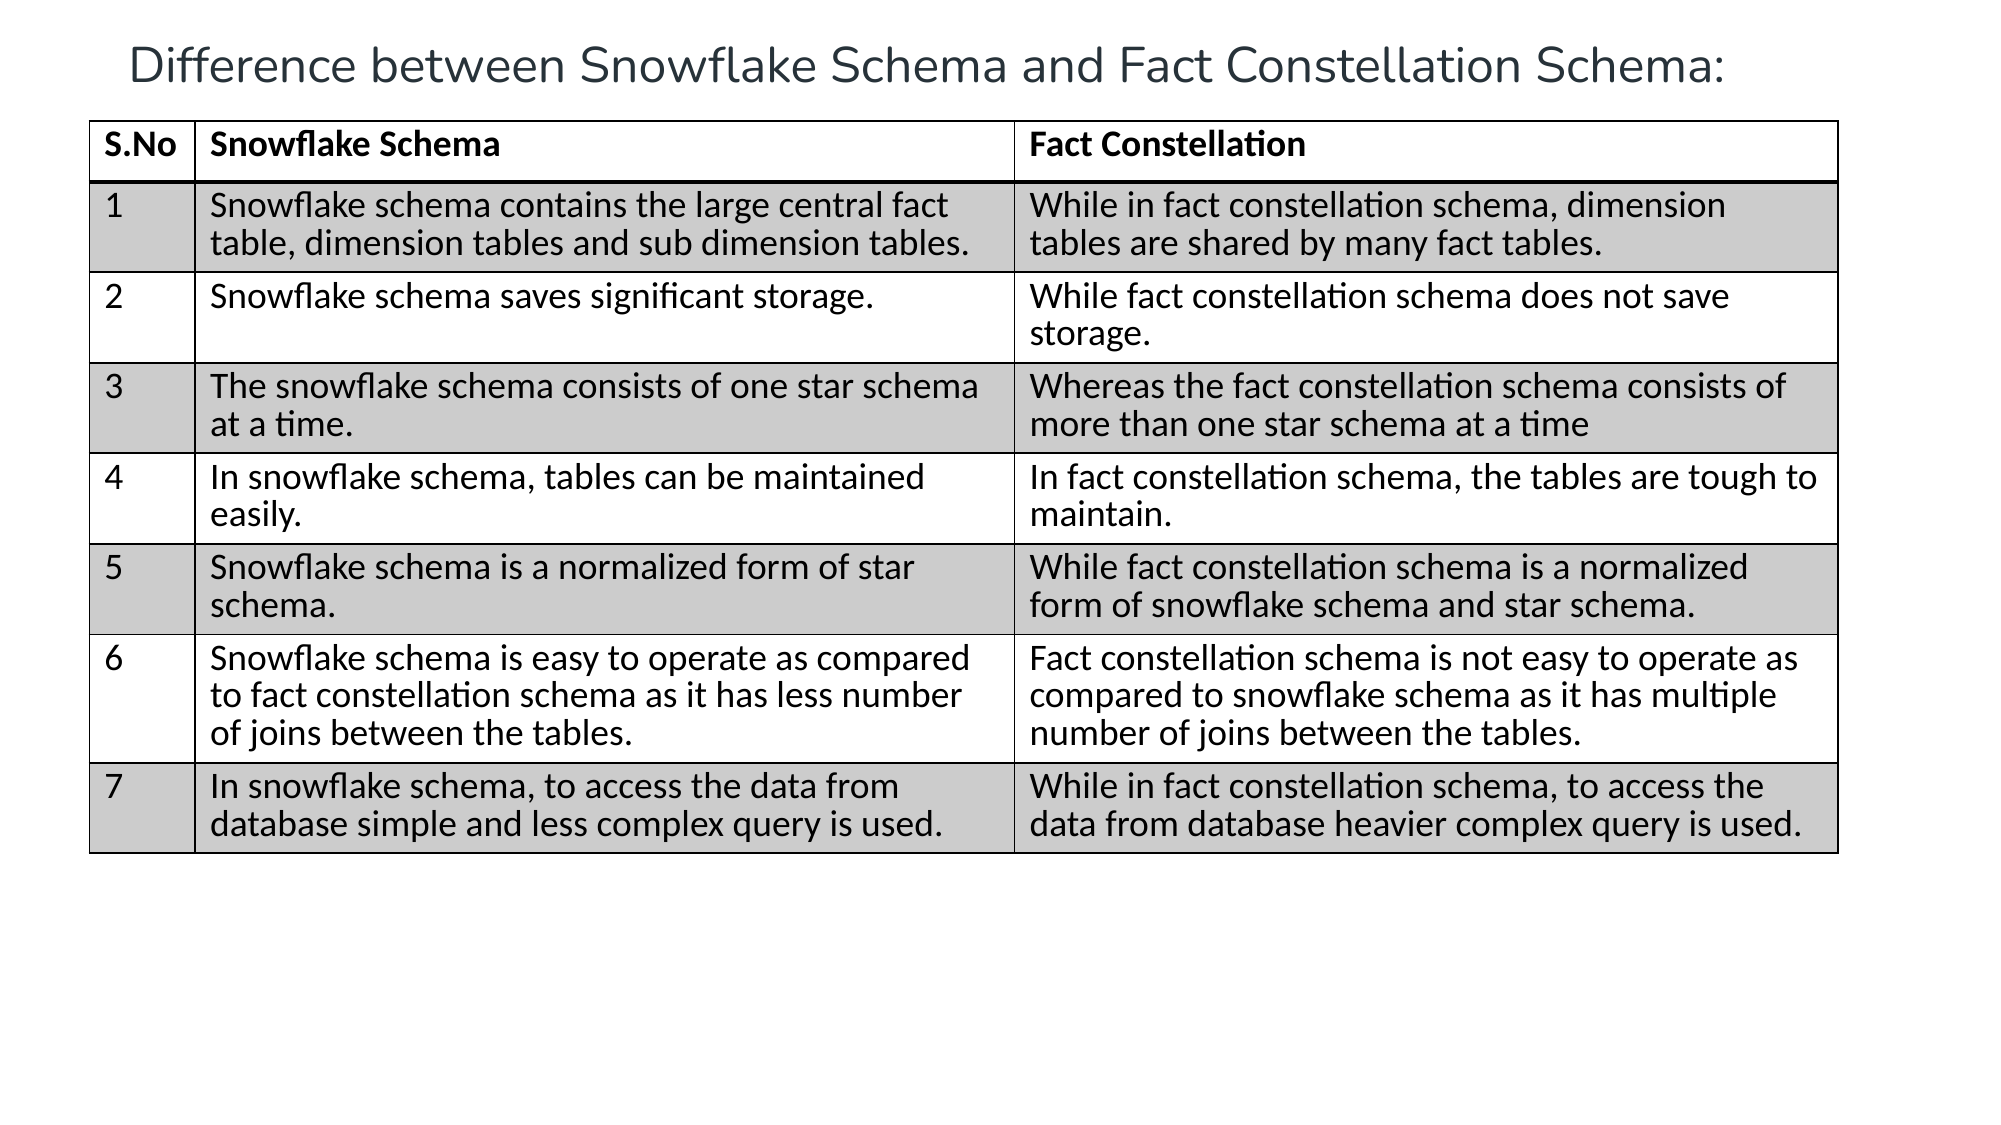

# Difference between Snowflake Schema and Fact Constellation Schema:
| S.No | Snowflake Schema | Fact Constellation |
| --- | --- | --- |
| 1 | Snowflake schema contains the large central fact table, dimension tables and sub dimension tables. | While in fact constellation schema, dimension tables are shared by many fact tables. |
| 2 | Snowflake schema saves significant storage. | While fact constellation schema does not save storage. |
| 3 | The snowflake schema consists of one star schema at a time. | Whereas the fact constellation schema consists of more than one star schema at a time |
| 4 | In snowflake schema, tables can be maintained easily. | In fact constellation schema, the tables are tough to maintain. |
| 5 | Snowflake schema is a normalized form of star schema. | While fact constellation schema is a normalized form of snowflake schema and star schema. |
| 6 | Snowflake schema is easy to operate as compared to fact constellation schema as it has less number of joins between the tables. | Fact constellation schema is not easy to operate as compared to snowflake schema as it has multiple number of joins between the tables. |
| 7 | In snowflake schema, to access the data from database simple and less complex query is used. | While in fact constellation schema, to access the data from database heavier complex query is used. |